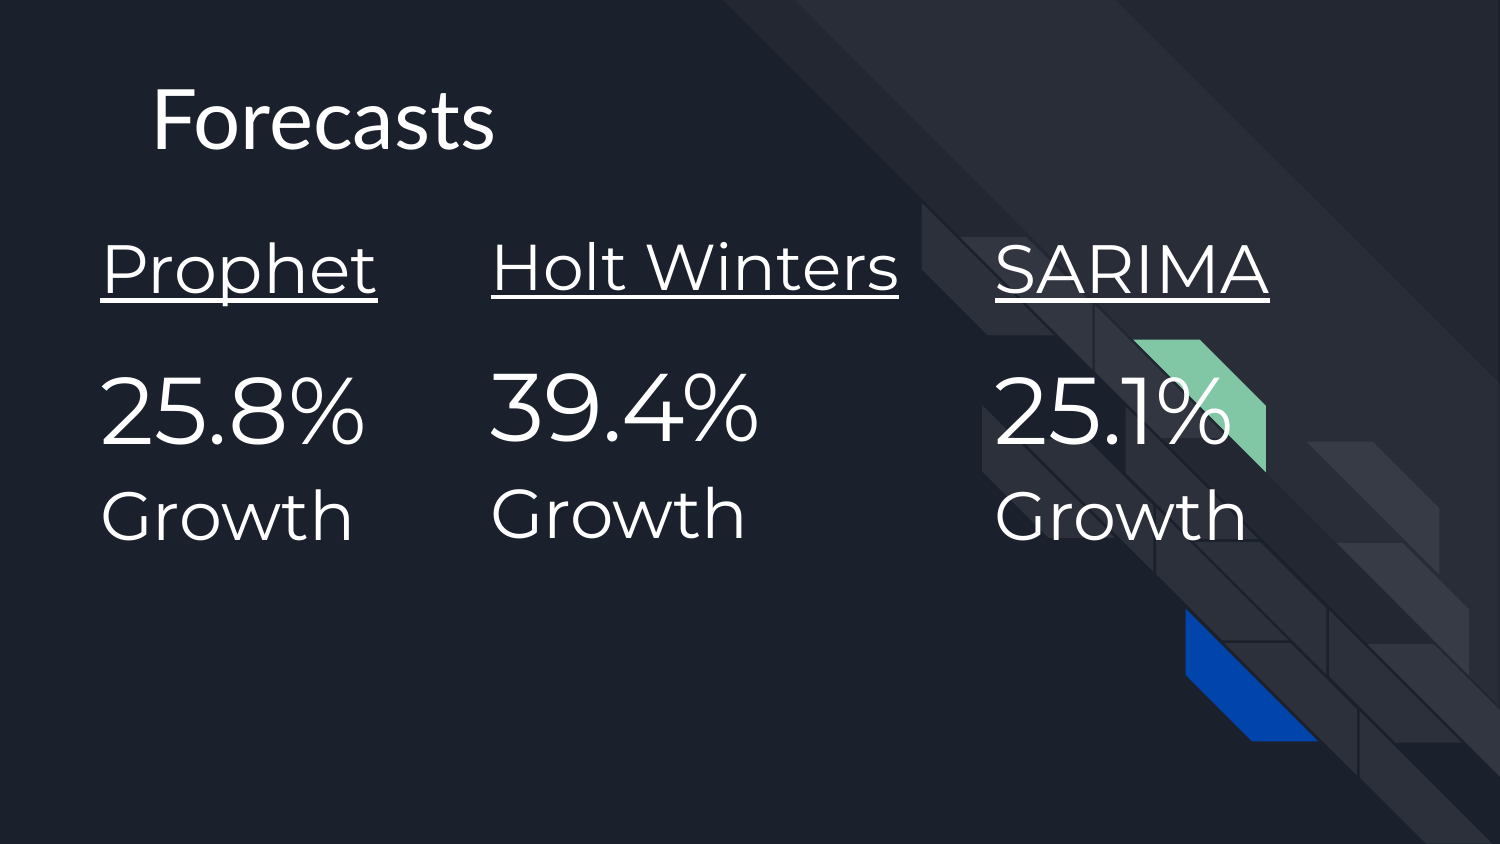

Forecasts
# Prophet
25.8% Growth
Holt Winters
39.4% Growth
SARIMA
25.1% Growth